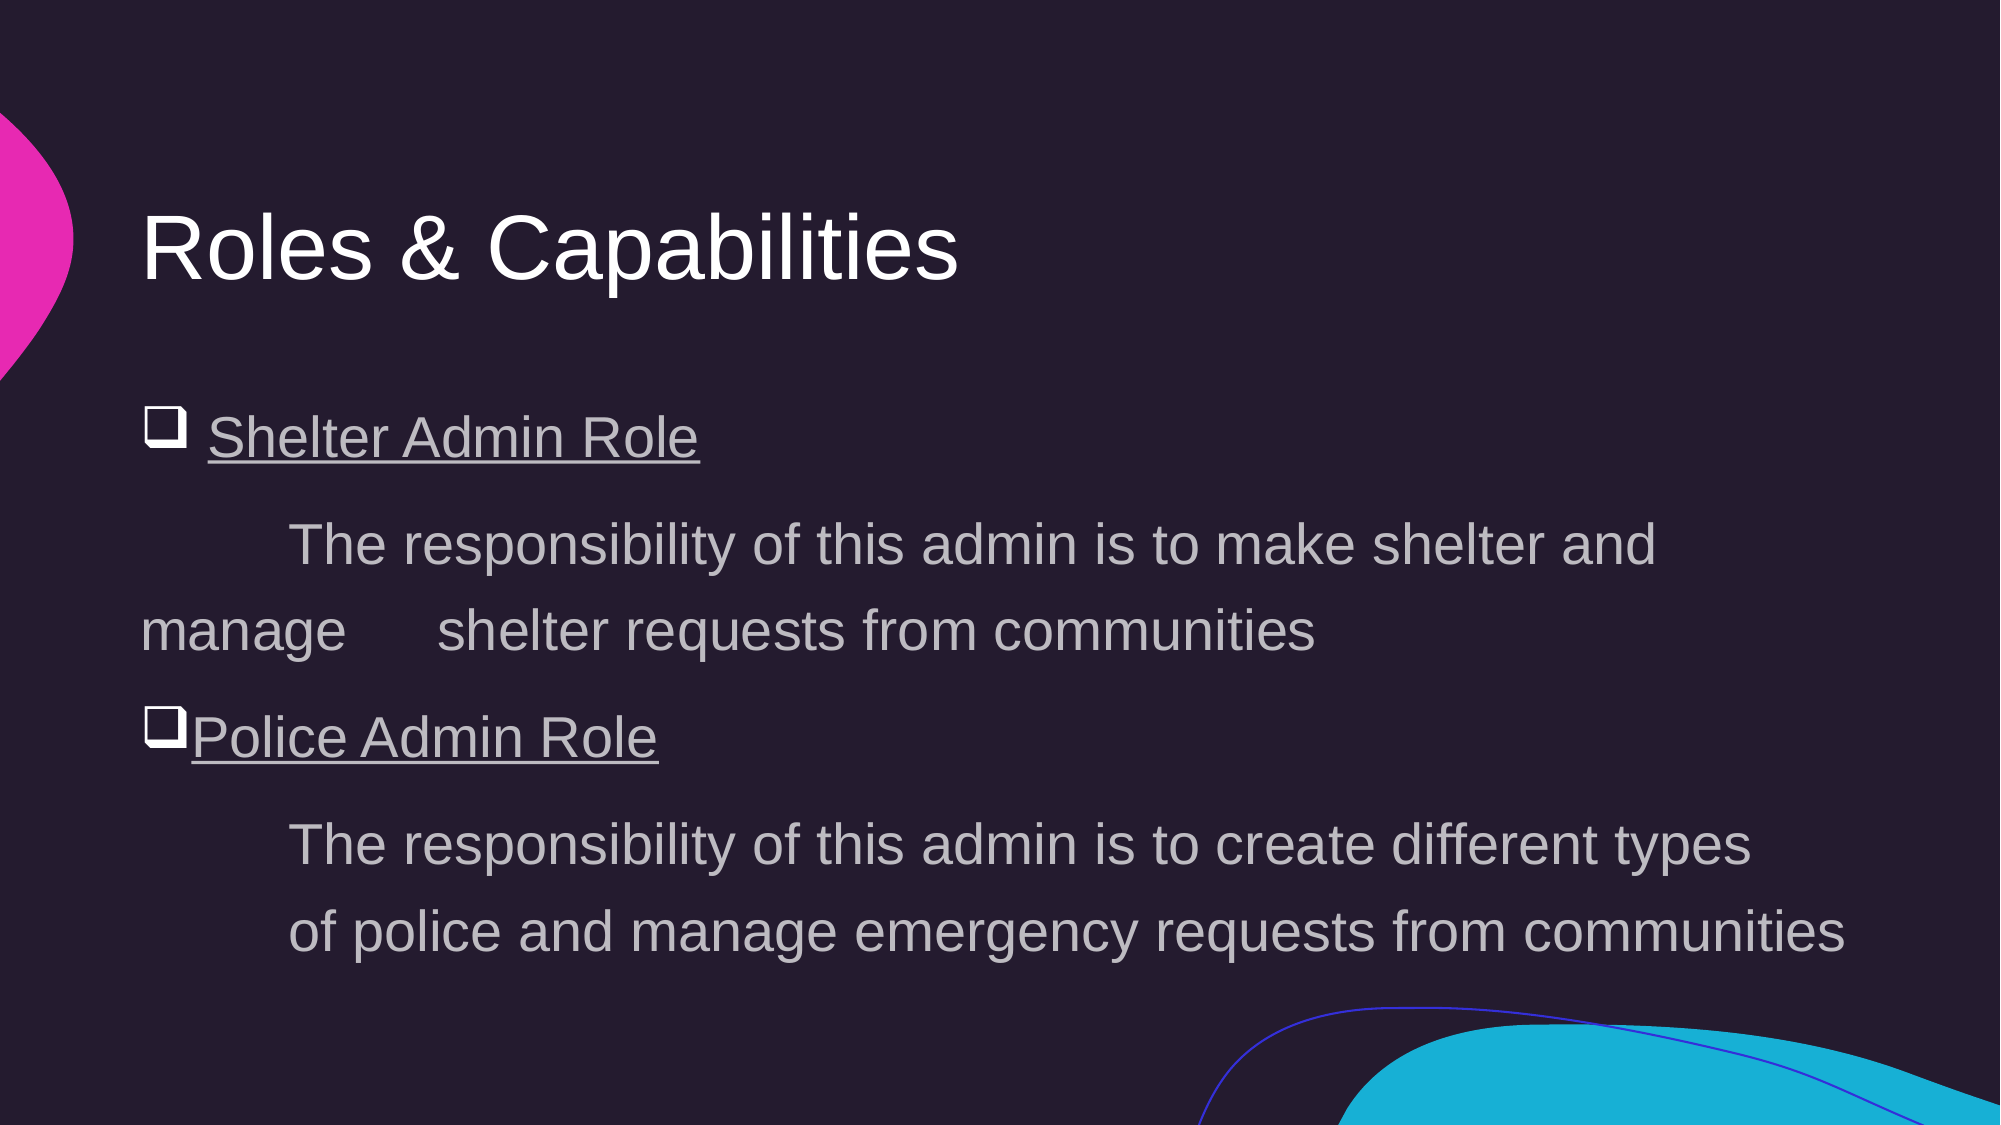

# Roles & Capabilities
 Shelter Admin Role
	The responsibility of this admin is to make shelter and 	manage 	shelter requests from communities
Police Admin Role
	The responsibility of this admin is to create different types    		of police and manage emergency requests from communities